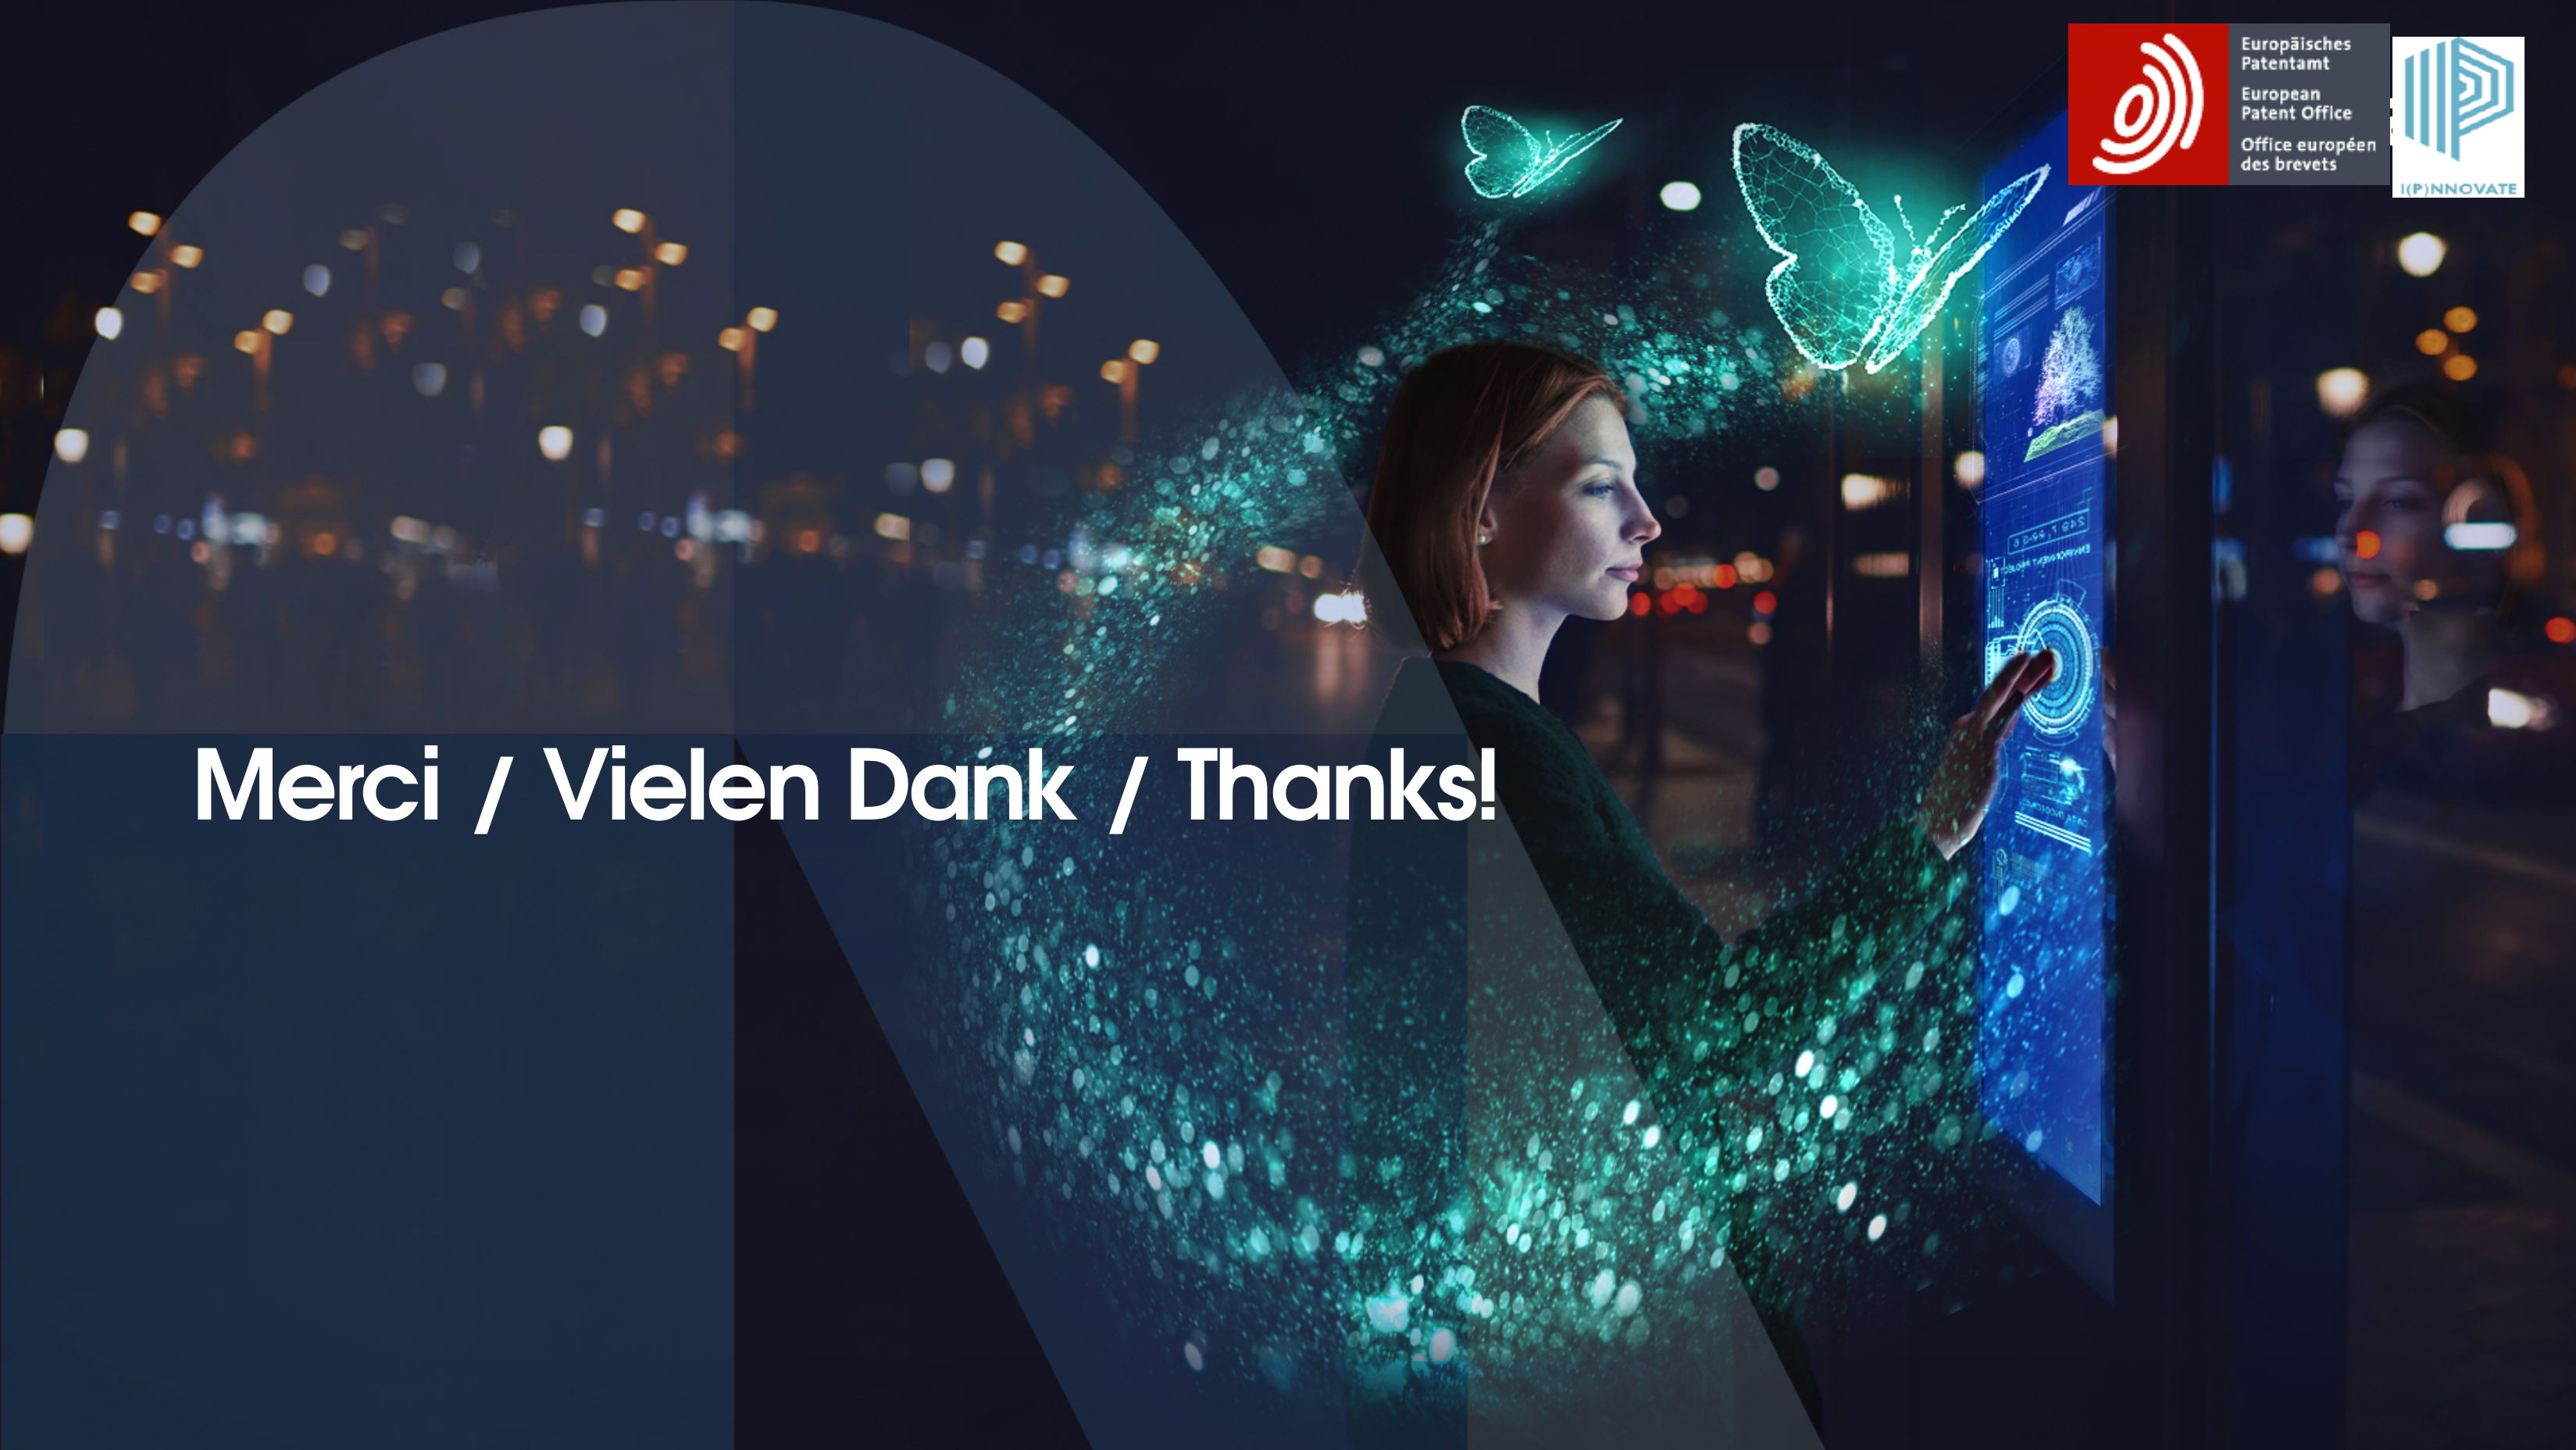

# Merci / Vielen Dank / Thanks!